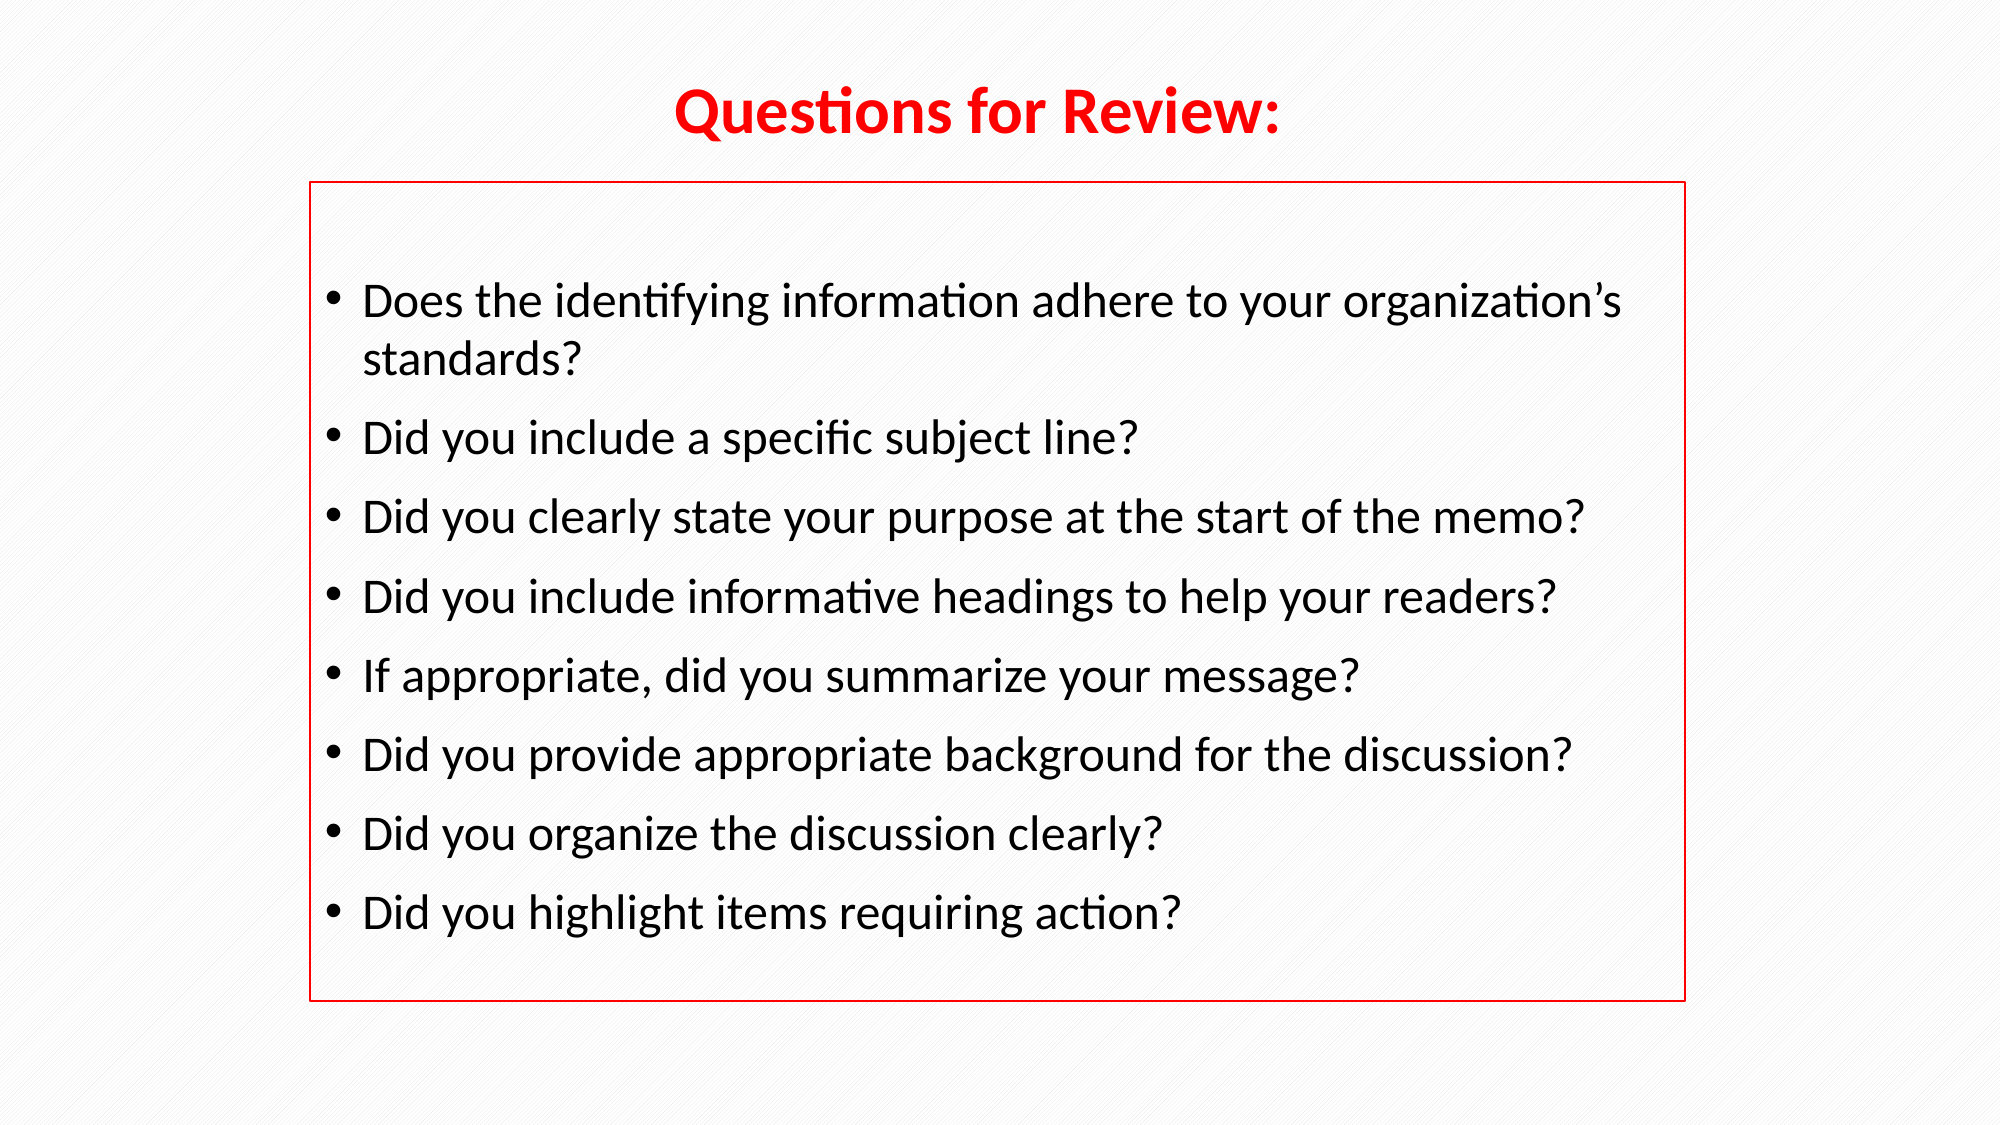

Questions for Review:

Does the identifying information adhere to your organization’s standards?
Did you include a specific subject line?
Did you clearly state your purpose at the start of the memo?
Did you include informative headings to help your readers?
If appropriate, did you summarize your message?
Did you provide appropriate background for the discussion?
Did you organize the discussion clearly?
Did you highlight items requiring action?